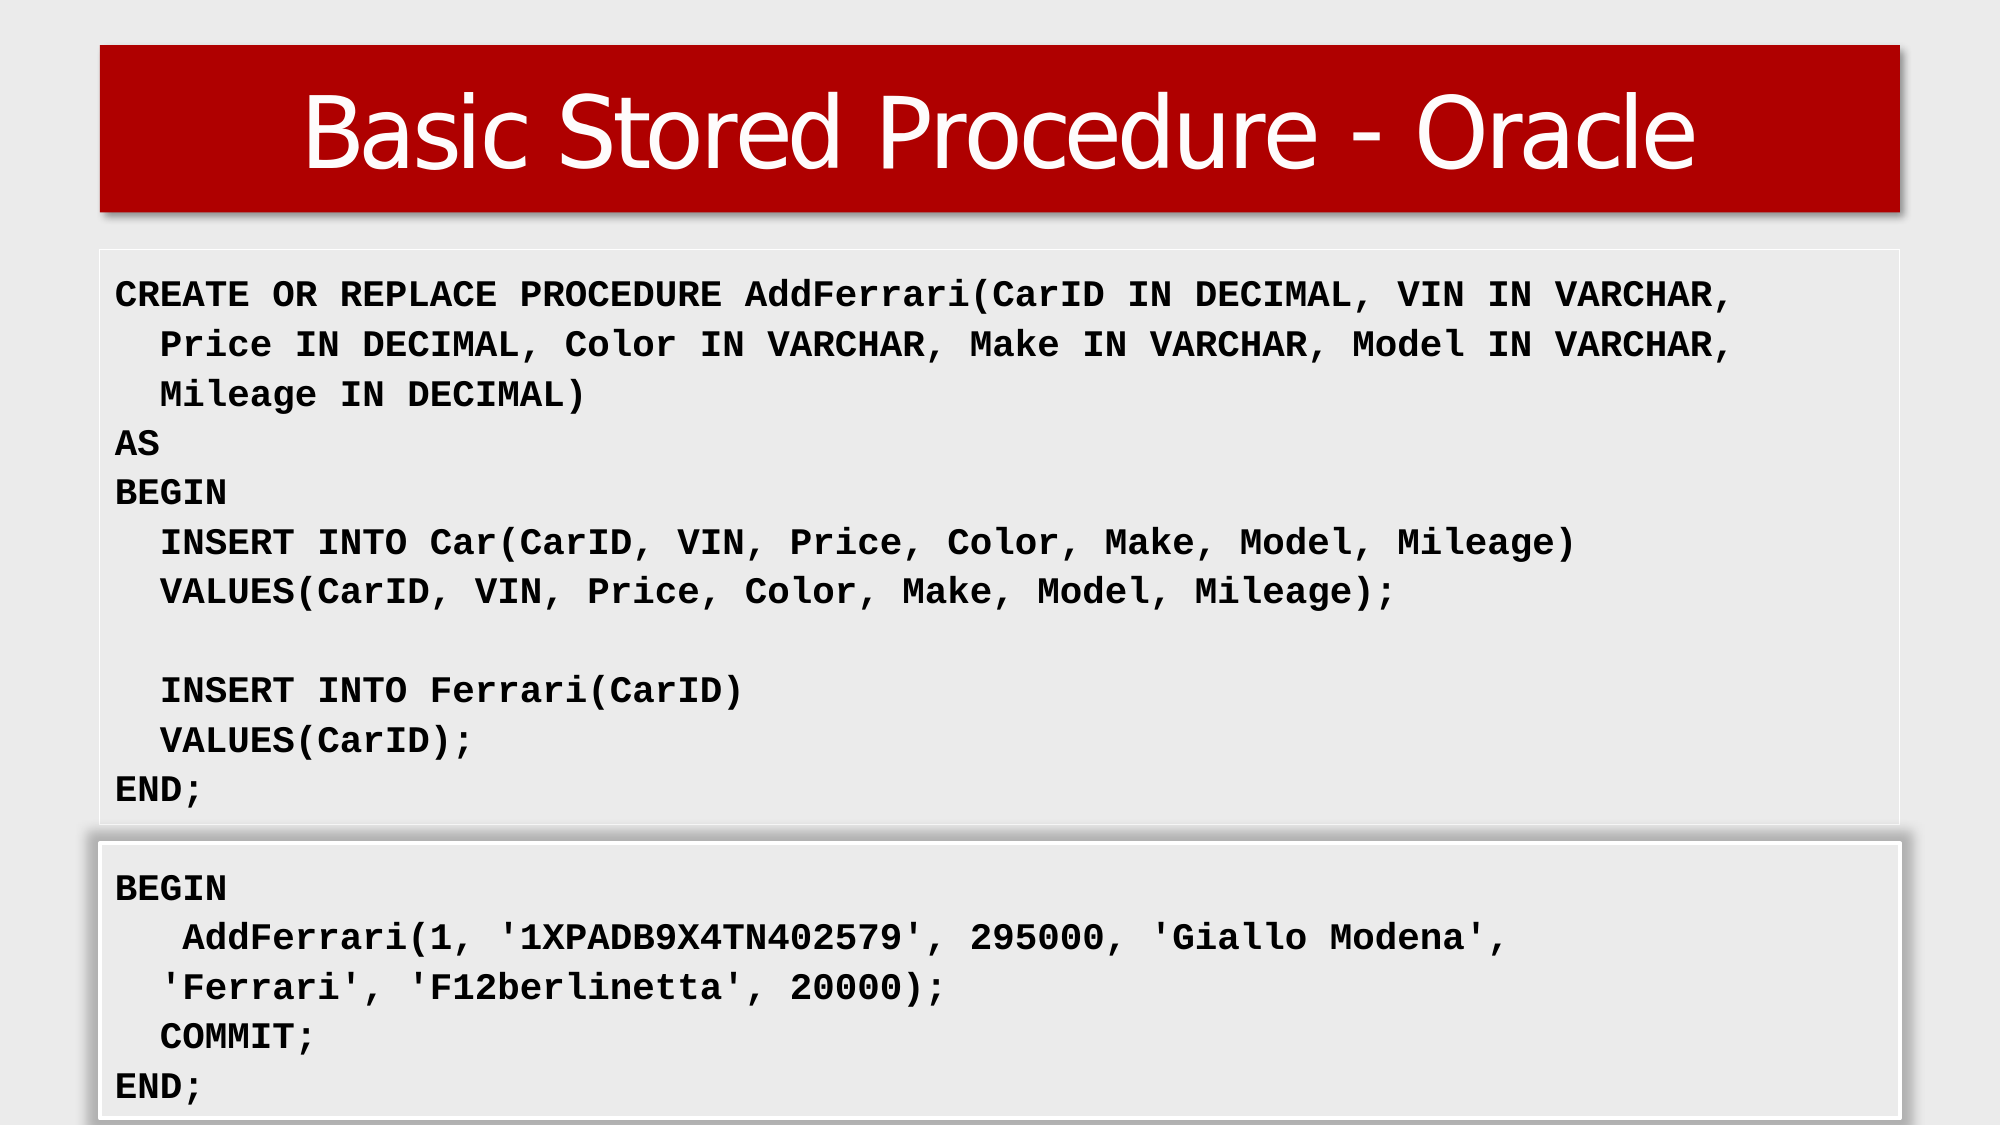

# Basic Stored Procedure - Oracle
CREATE OR REPLACE PROCEDURE AddFerrari(CarID IN DECIMAL, VIN IN VARCHAR,
  Price IN DECIMAL, Color IN VARCHAR, Make IN VARCHAR, Model IN VARCHAR,
  Mileage IN DECIMAL)
AS
BEGIN
  INSERT INTO Car(CarID, VIN, Price, Color, Make, Model, Mileage)
  VALUES(CarID, VIN, Price, Color, Make, Model, Mileage);

  INSERT INTO Ferrari(CarID)
  VALUES(CarID);
END;
BEGIN
   AddFerrari(1, '1XPADB9X4TN402579', 295000, 'Giallo Modena',
  'Ferrari', 'F12berlinetta', 20000);
  COMMIT;
END;